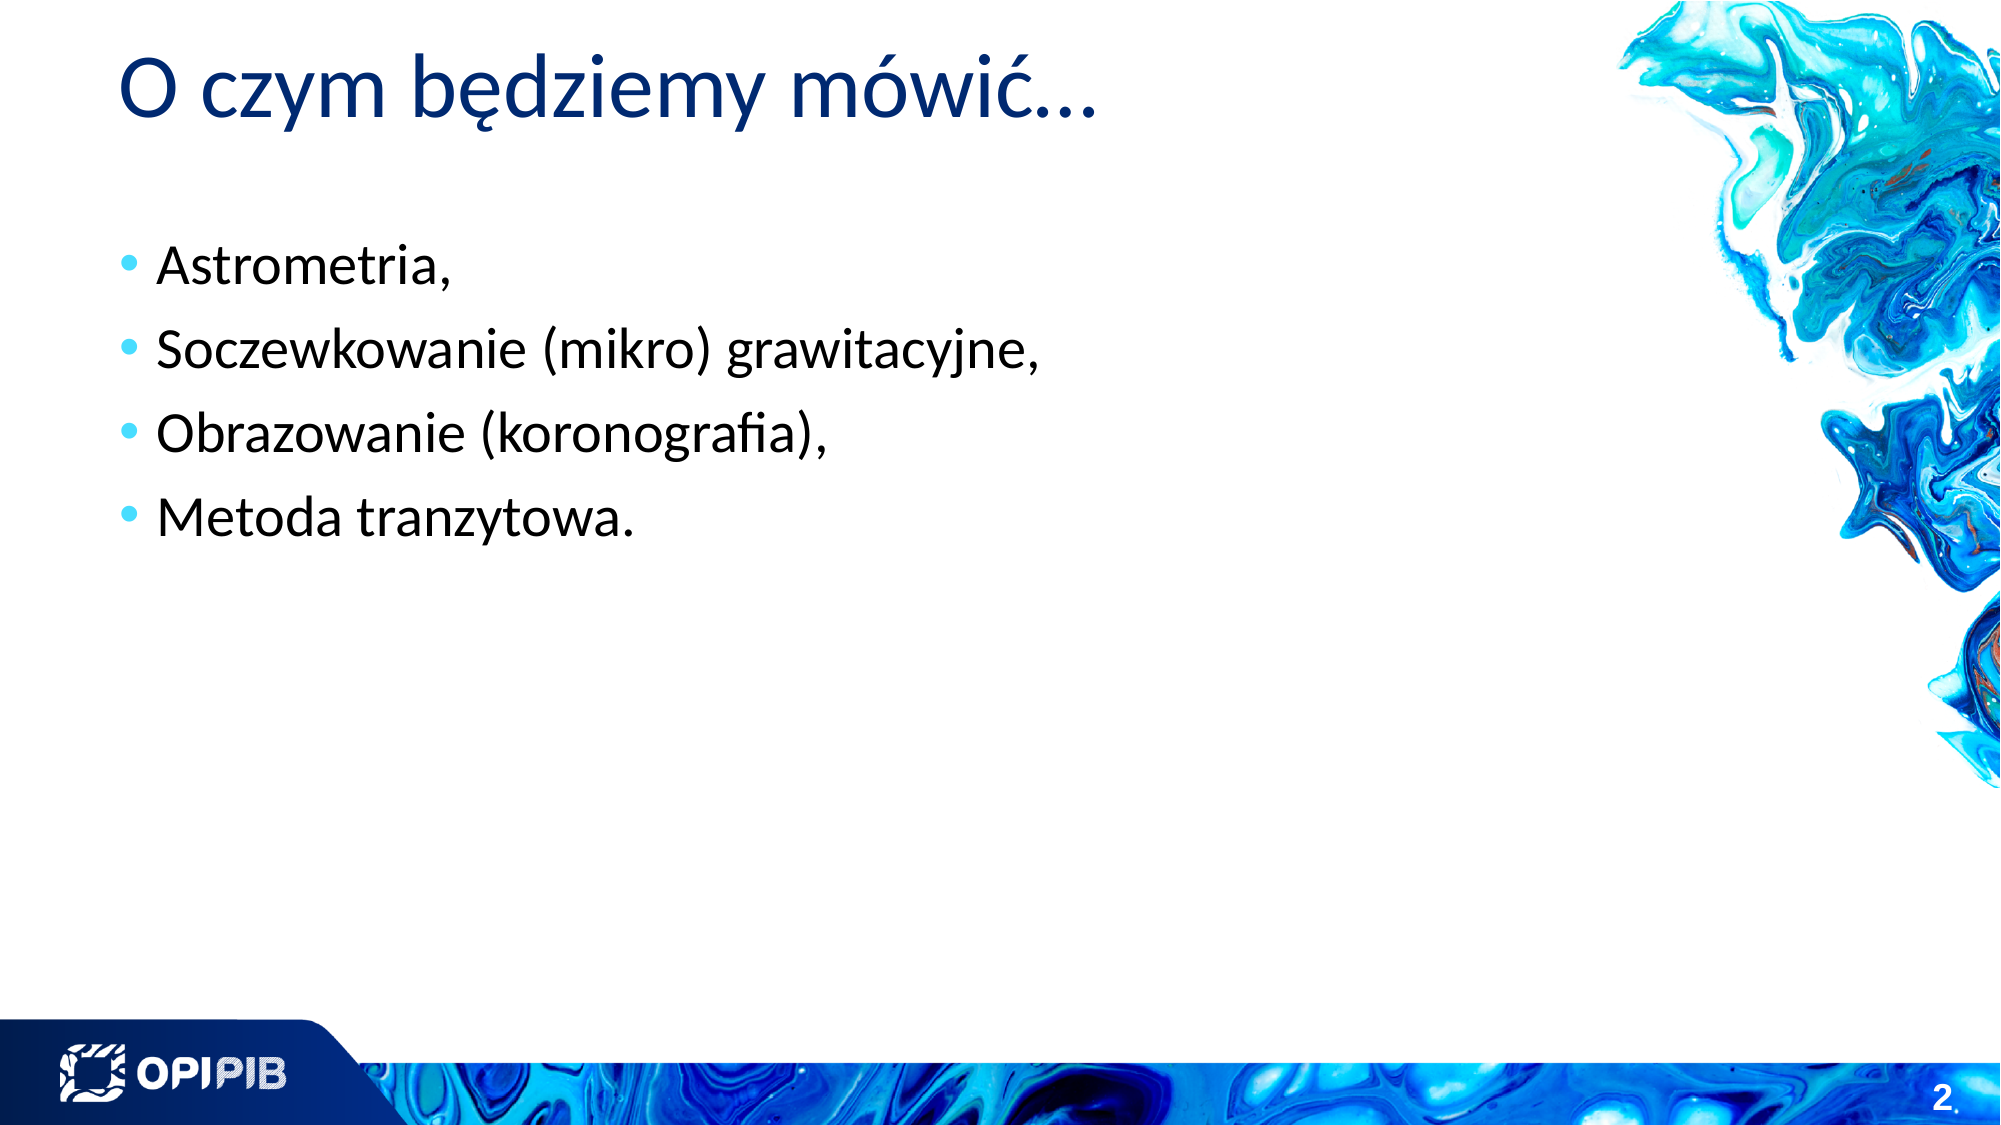

# O czym będziemy mówić…
Astrometria,
Soczewkowanie (mikro) grawitacyjne,
Obrazowanie (koronografia),
Metoda tranzytowa.

2